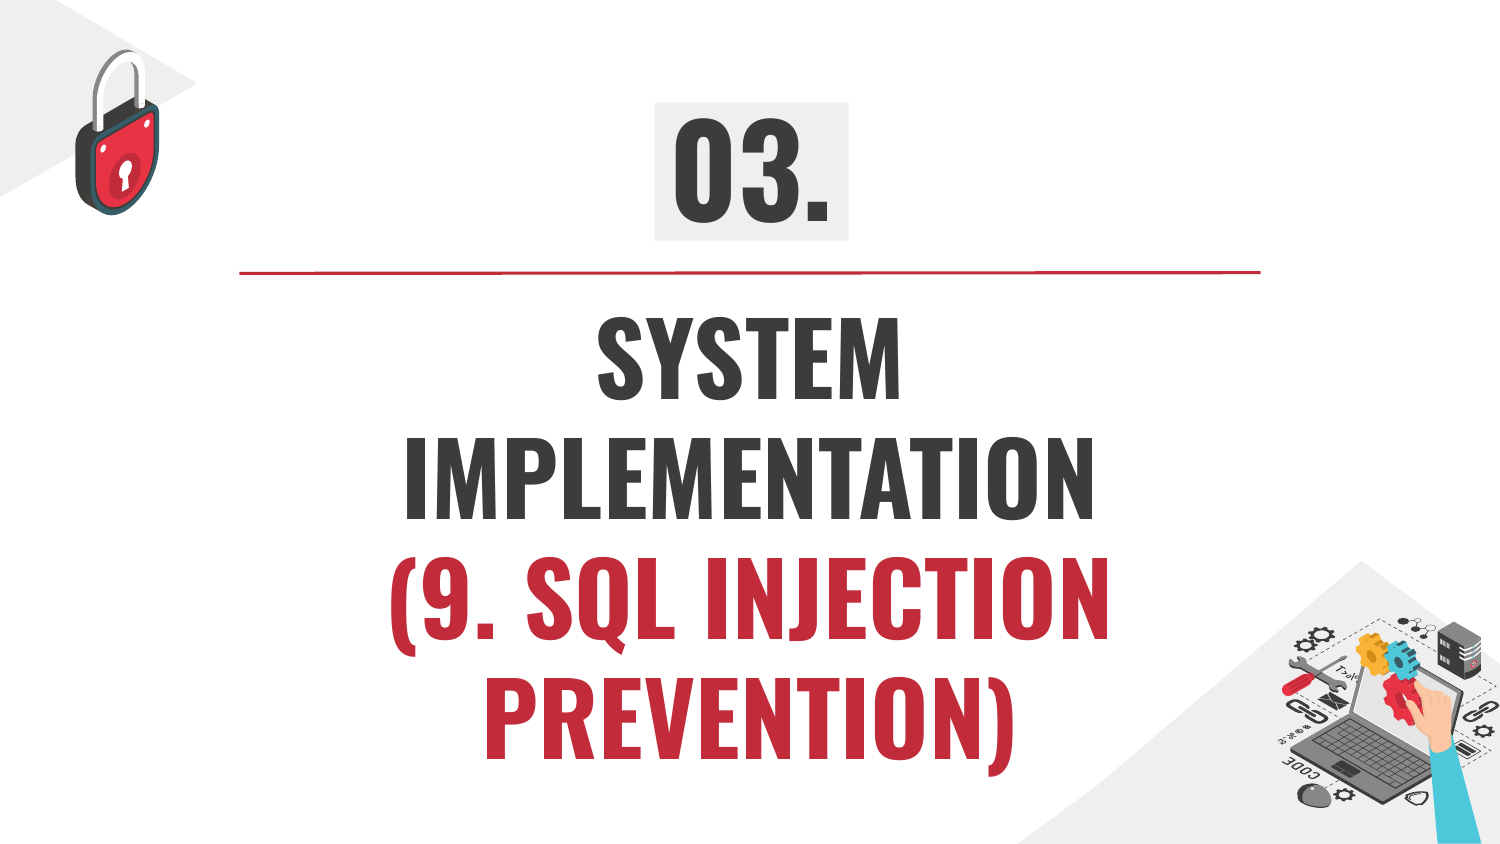

03.
# SYSTEM IMPLEMENTATION (9. SQL INJECTION PREVENTION)